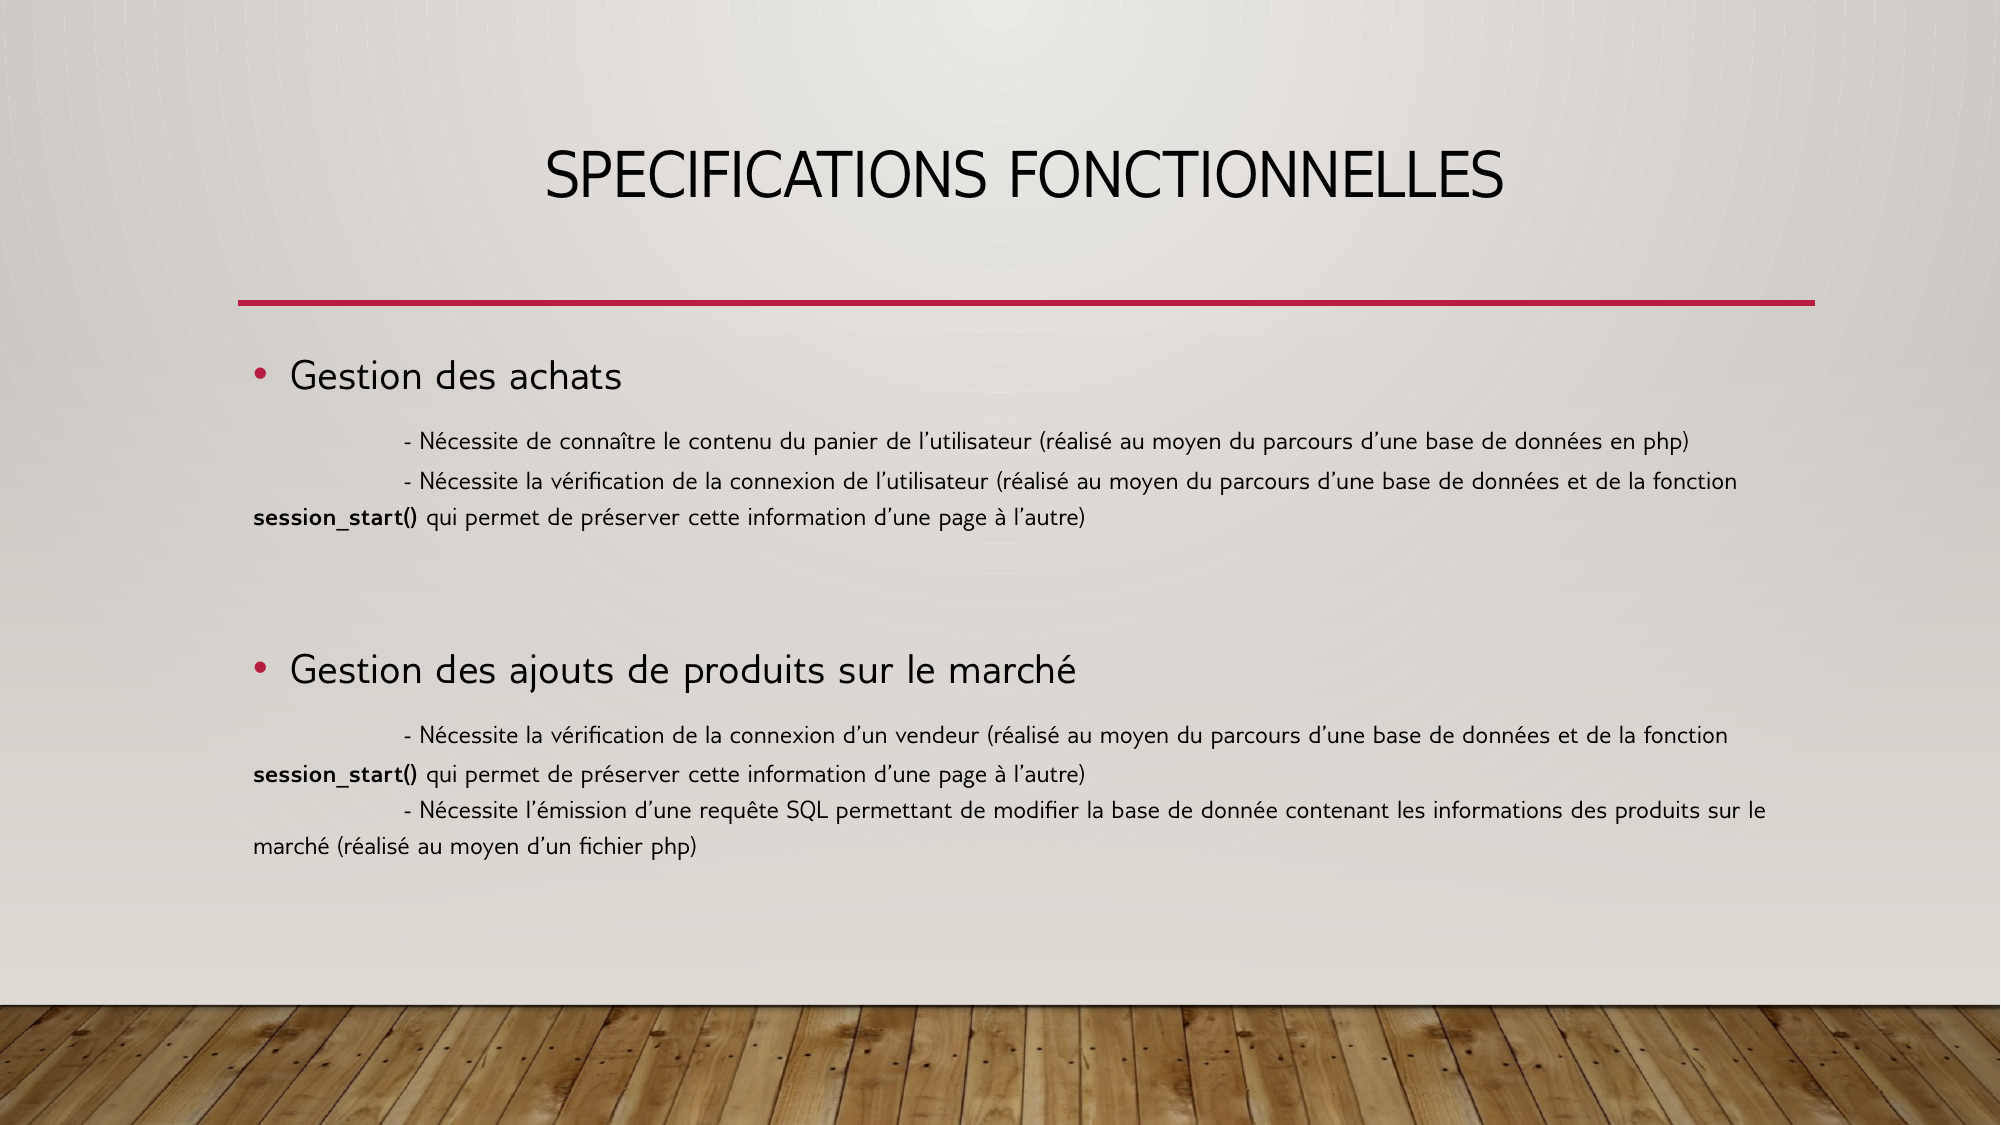

# Specifications fonctionnelles
Gestion des achats
	- Nécessite de connaître le contenu du panier de l’utilisateur (réalisé au moyen du parcours d’une base de données en php)
	- Nécessite la vérification de la connexion de l’utilisateur (réalisé au moyen du parcours d’une base de données et de la fonction session_start() qui permet de préserver cette information d’une page à l’autre)

Gestion des ajouts de produits sur le marché
	- Nécessite la vérification de la connexion d’un vendeur (réalisé au moyen du parcours d’une base de données et de la fonction session_start() qui permet de préserver cette information d’une page à l’autre)
	- Nécessite l’émission d’une requête SQL permettant de modifier la base de donnée contenant les informations des produits sur le marché (réalisé au moyen d’un fichier php)